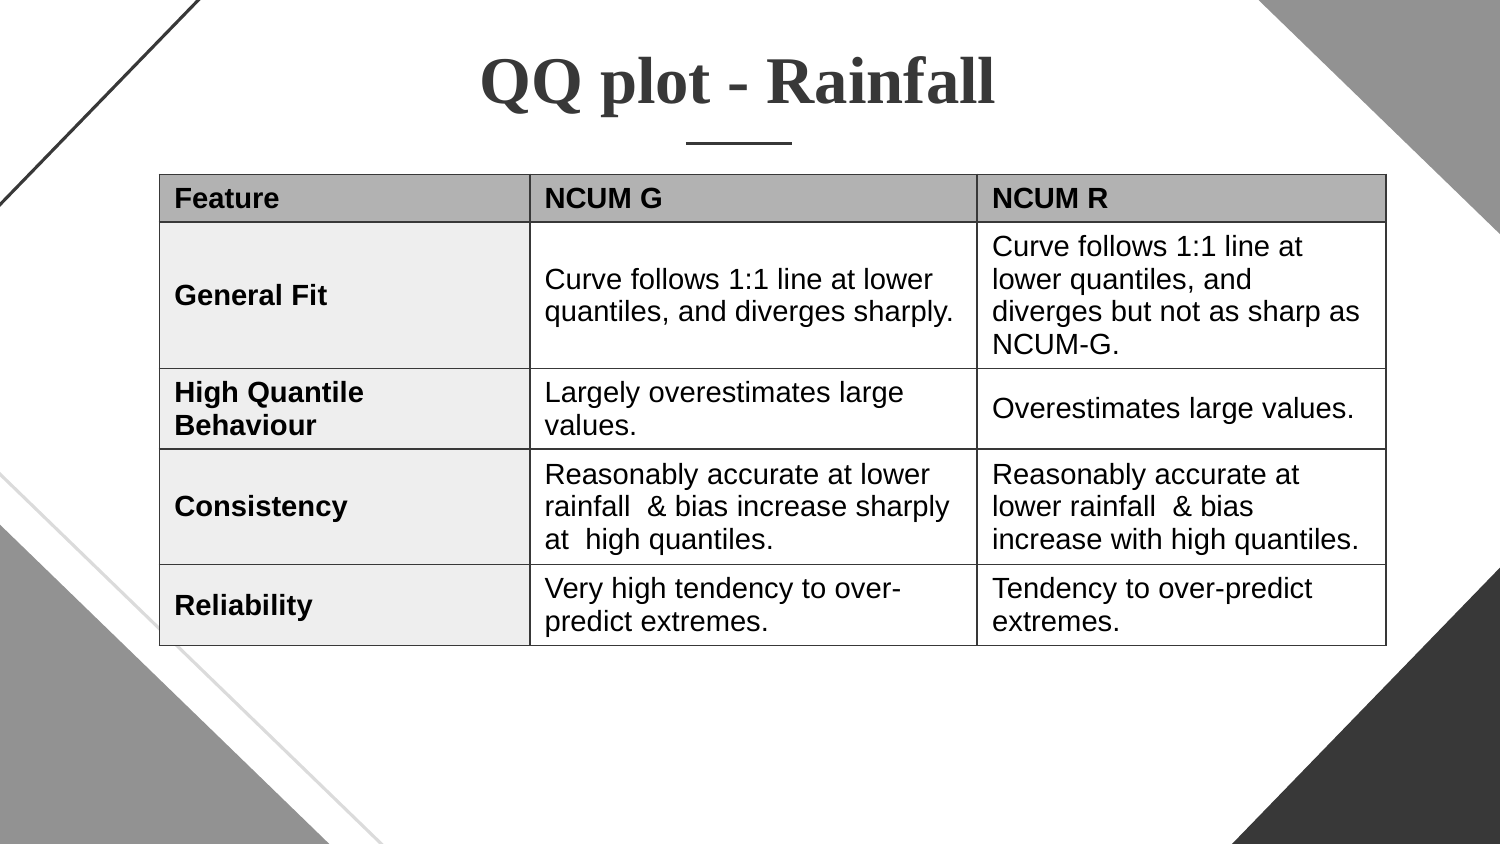

QQ plot - Rainfall
| Feature | NCUM G | NCUM R |
| --- | --- | --- |
| General Fit | Curve follows 1:1 line at lower quantiles, and diverges sharply. | Curve follows 1:1 line at lower quantiles, and diverges but not as sharp as NCUM-G. |
| High Quantile Behaviour | Largely overestimates large values. | Overestimates large values. |
| Consistency | Reasonably accurate at lower rainfall & bias increase sharply at high quantiles. | Reasonably accurate at lower rainfall & bias increase with high quantiles. |
| Reliability | Very high tendency to over-predict extremes. | Tendency to over-predict extremes. |